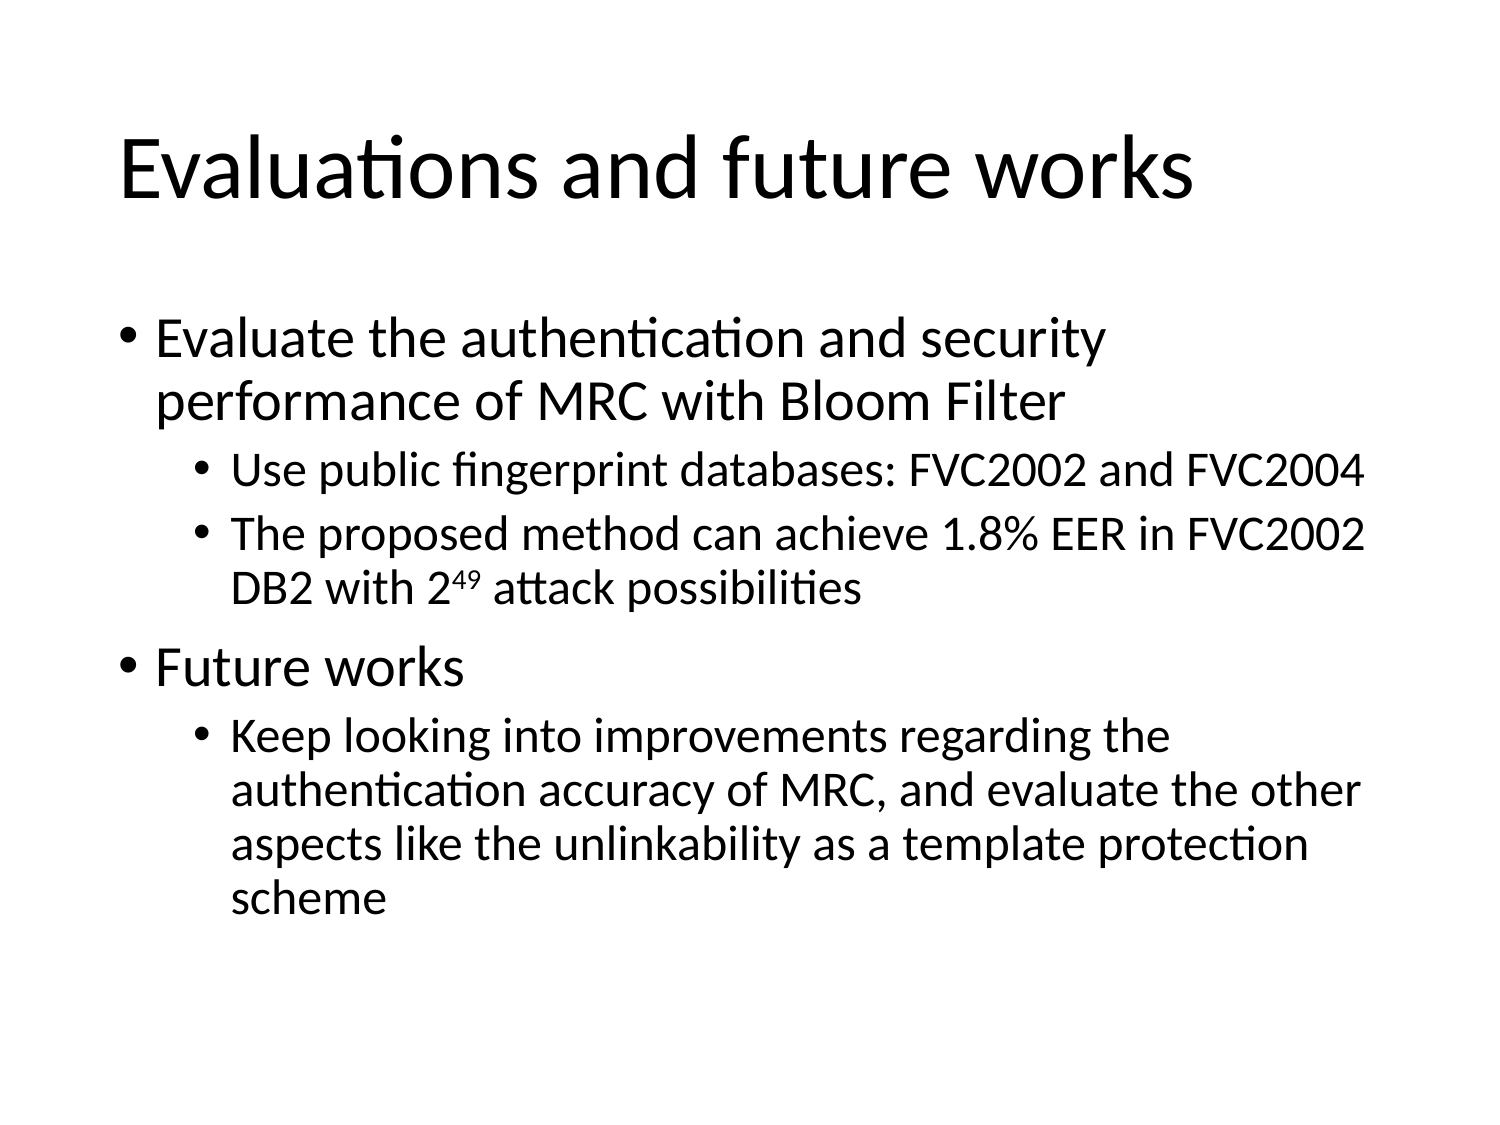

# Evaluations and future works
Evaluate the authentication and security performance of MRC with Bloom Filter
Use public fingerprint databases: FVC2002 and FVC2004
The proposed method can achieve 1.8% EER in FVC2002 DB2 with 249 attack possibilities
Future works
Keep looking into improvements regarding the authentication accuracy of MRC, and evaluate the other aspects like the unlinkability as a template protection scheme